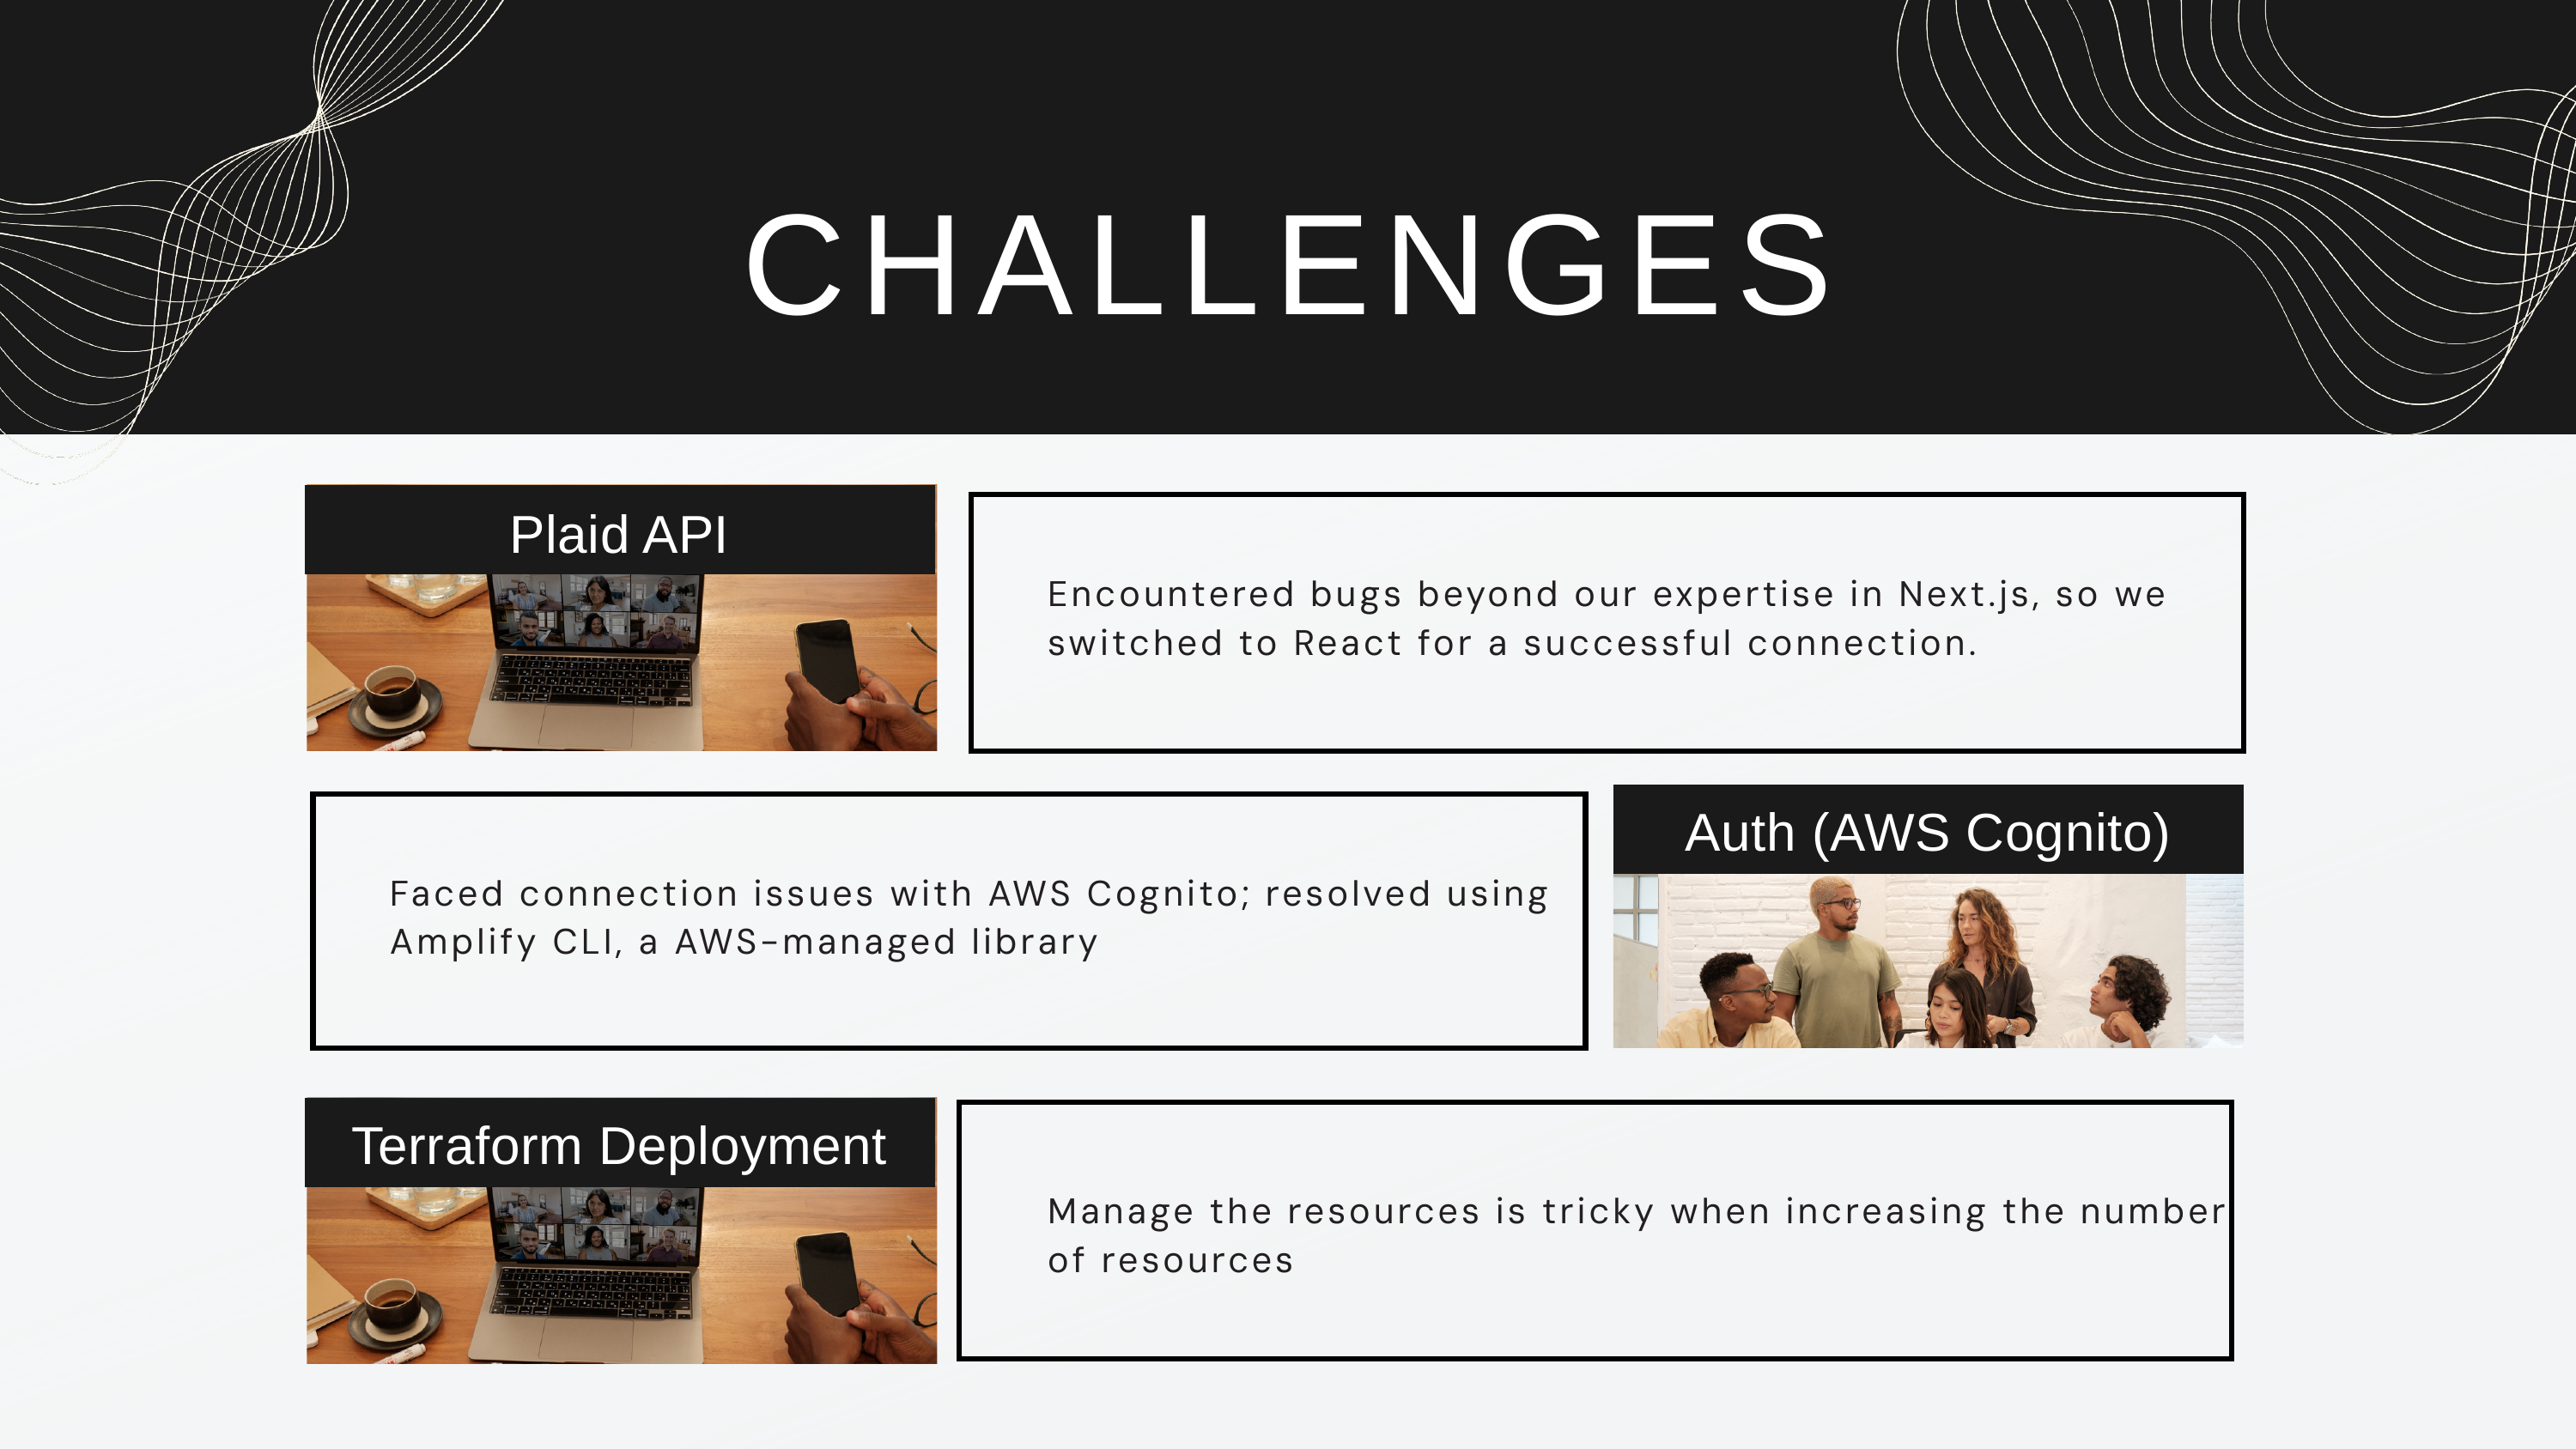

CHALLENGES

Plaid API

Encountered bugs beyond our expertise in Next.js, so we switched to React for a successful connection.

Auth (AWS Cognito)

Faced connection issues with AWS Cognito; resolved using Amplify CLI, a AWS-managed library

Terraform Deployment

Manage the resources is tricky when increasing the number of resources